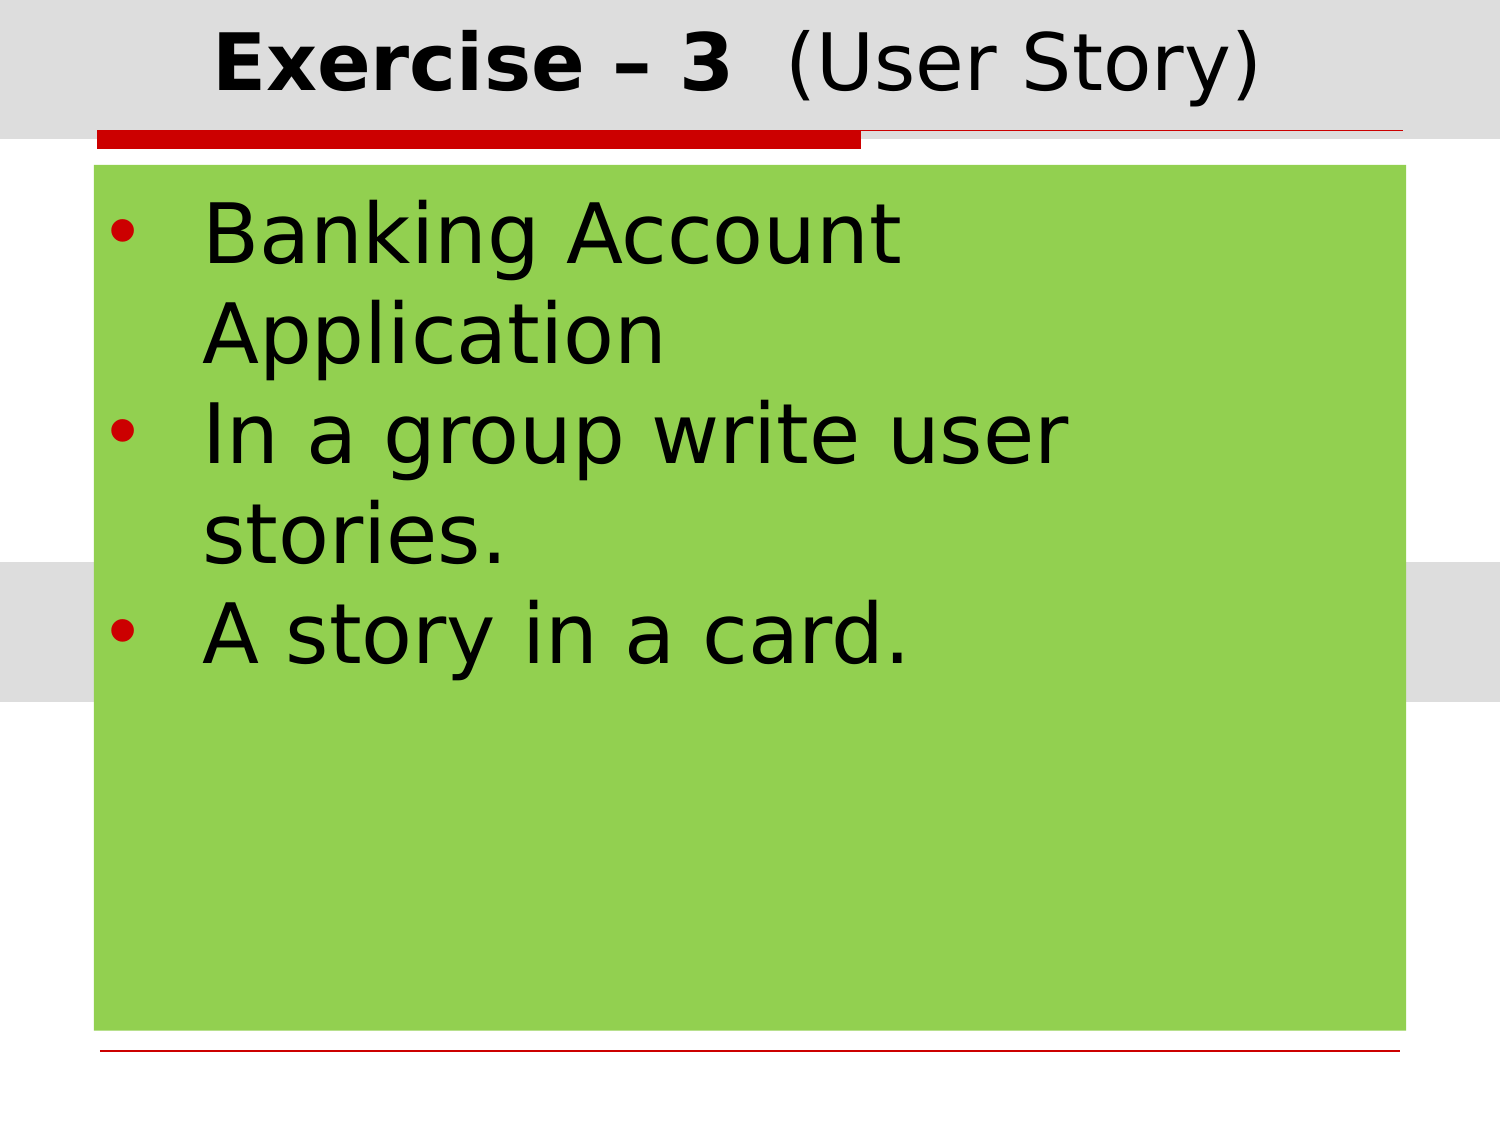

# Exercise – 3  (User Story)
Banking Account Application
In a group write user stories.
A story in a card.